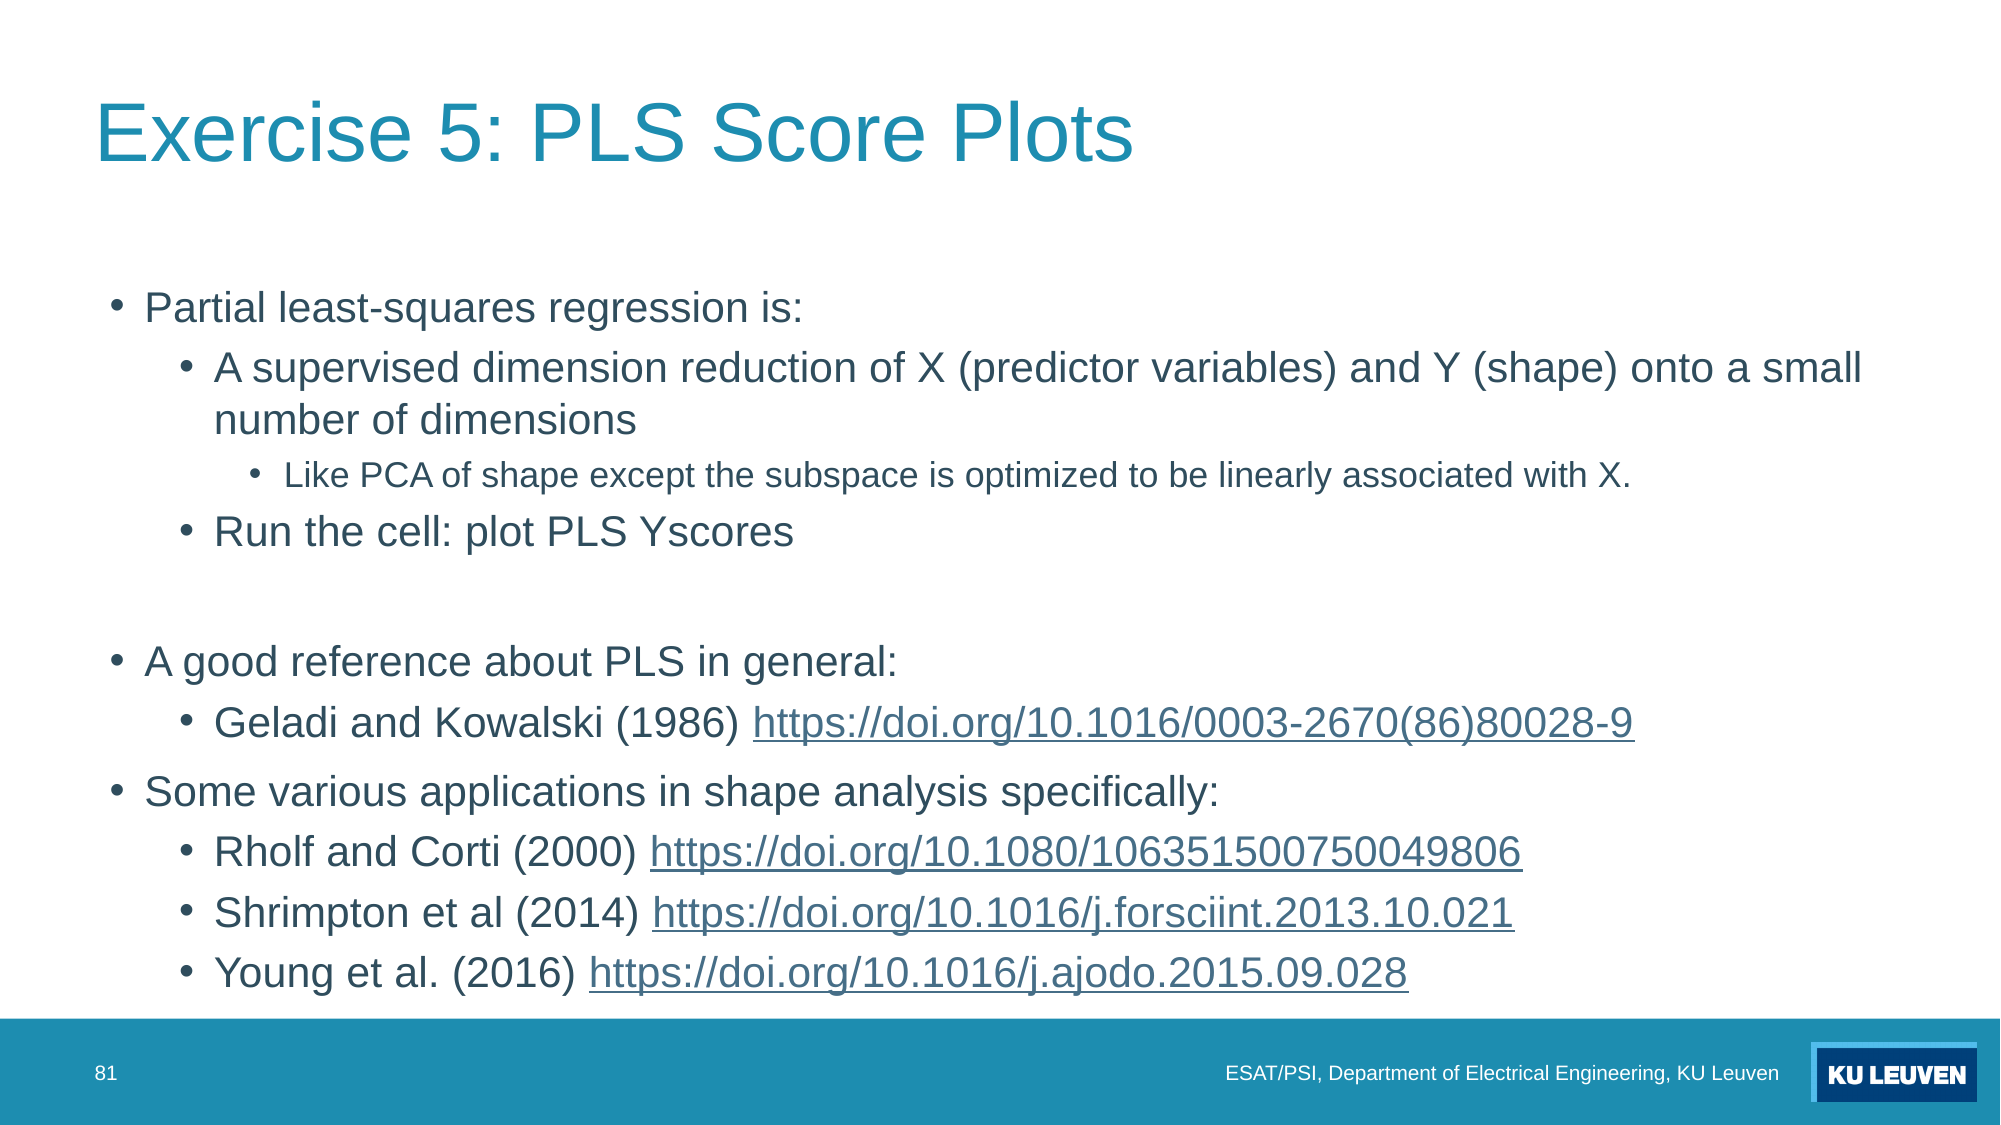

# Exercise 5: PLS Score Plots
Partial least-squares regression is:
A supervised dimension reduction of X (predictor variables) and Y (shape) onto a small number of dimensions
Like PCA of shape except the subspace is optimized to be linearly associated with X.
Run the cell: plot PLS Yscores

A good reference about PLS in general:
Geladi and Kowalski (1986) https://doi.org/10.1016/0003-2670(86)80028-9
Some various applications in shape analysis specifically:
Rholf and Corti (2000) https://doi.org/10.1080/106351500750049806
Shrimpton et al (2014) https://doi.org/10.1016/j.forsciint.2013.10.021
Young et al. (2016) https://doi.org/10.1016/j.ajodo.2015.09.028

81
ESAT/PSI, Department of Electrical Engineering, KU Leuven